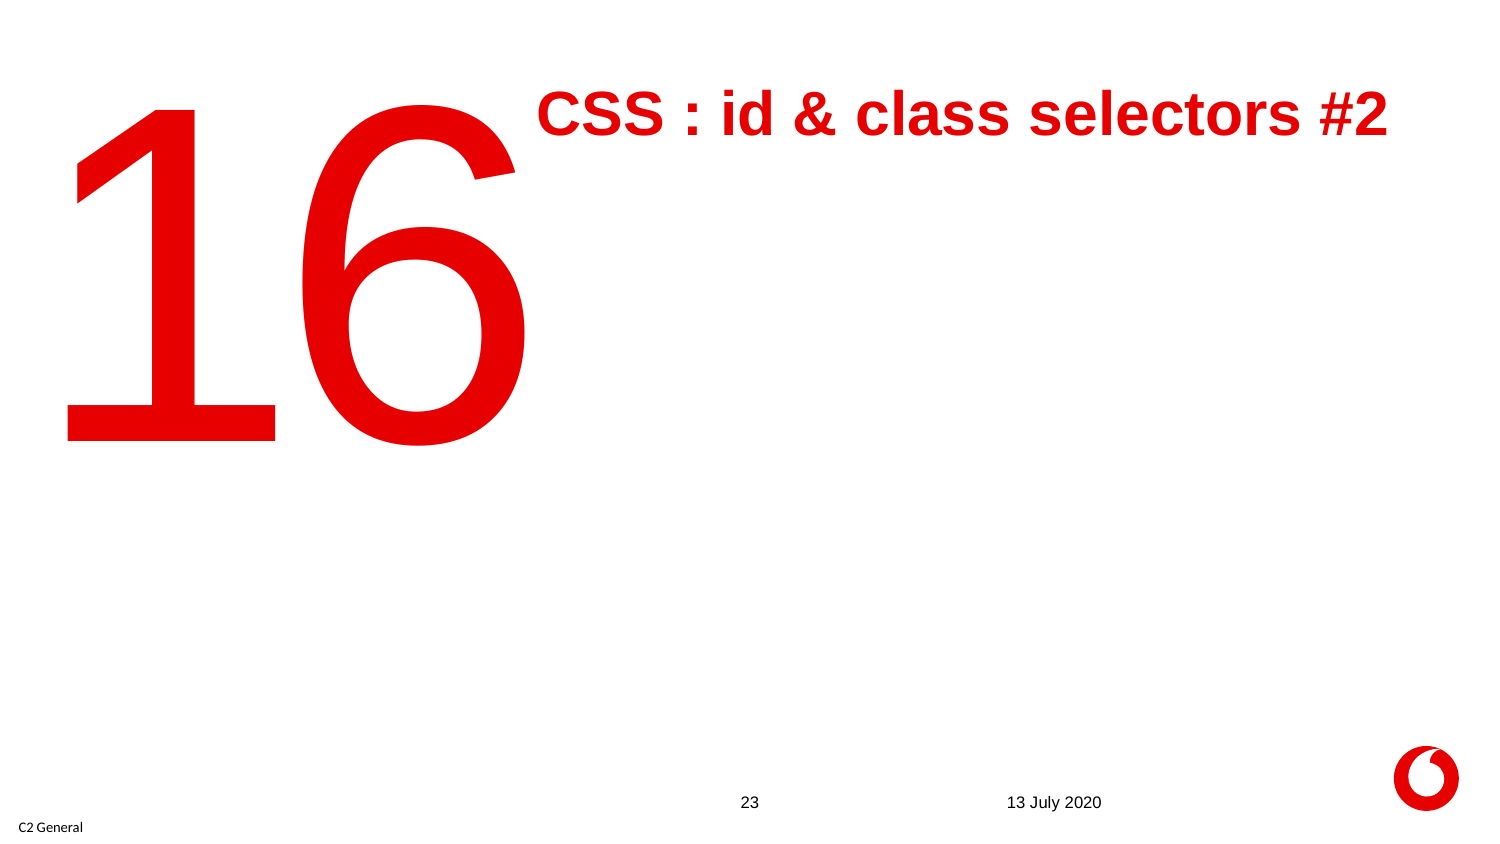

16
# CSS : id & class selectors #2

13 July 2020
23